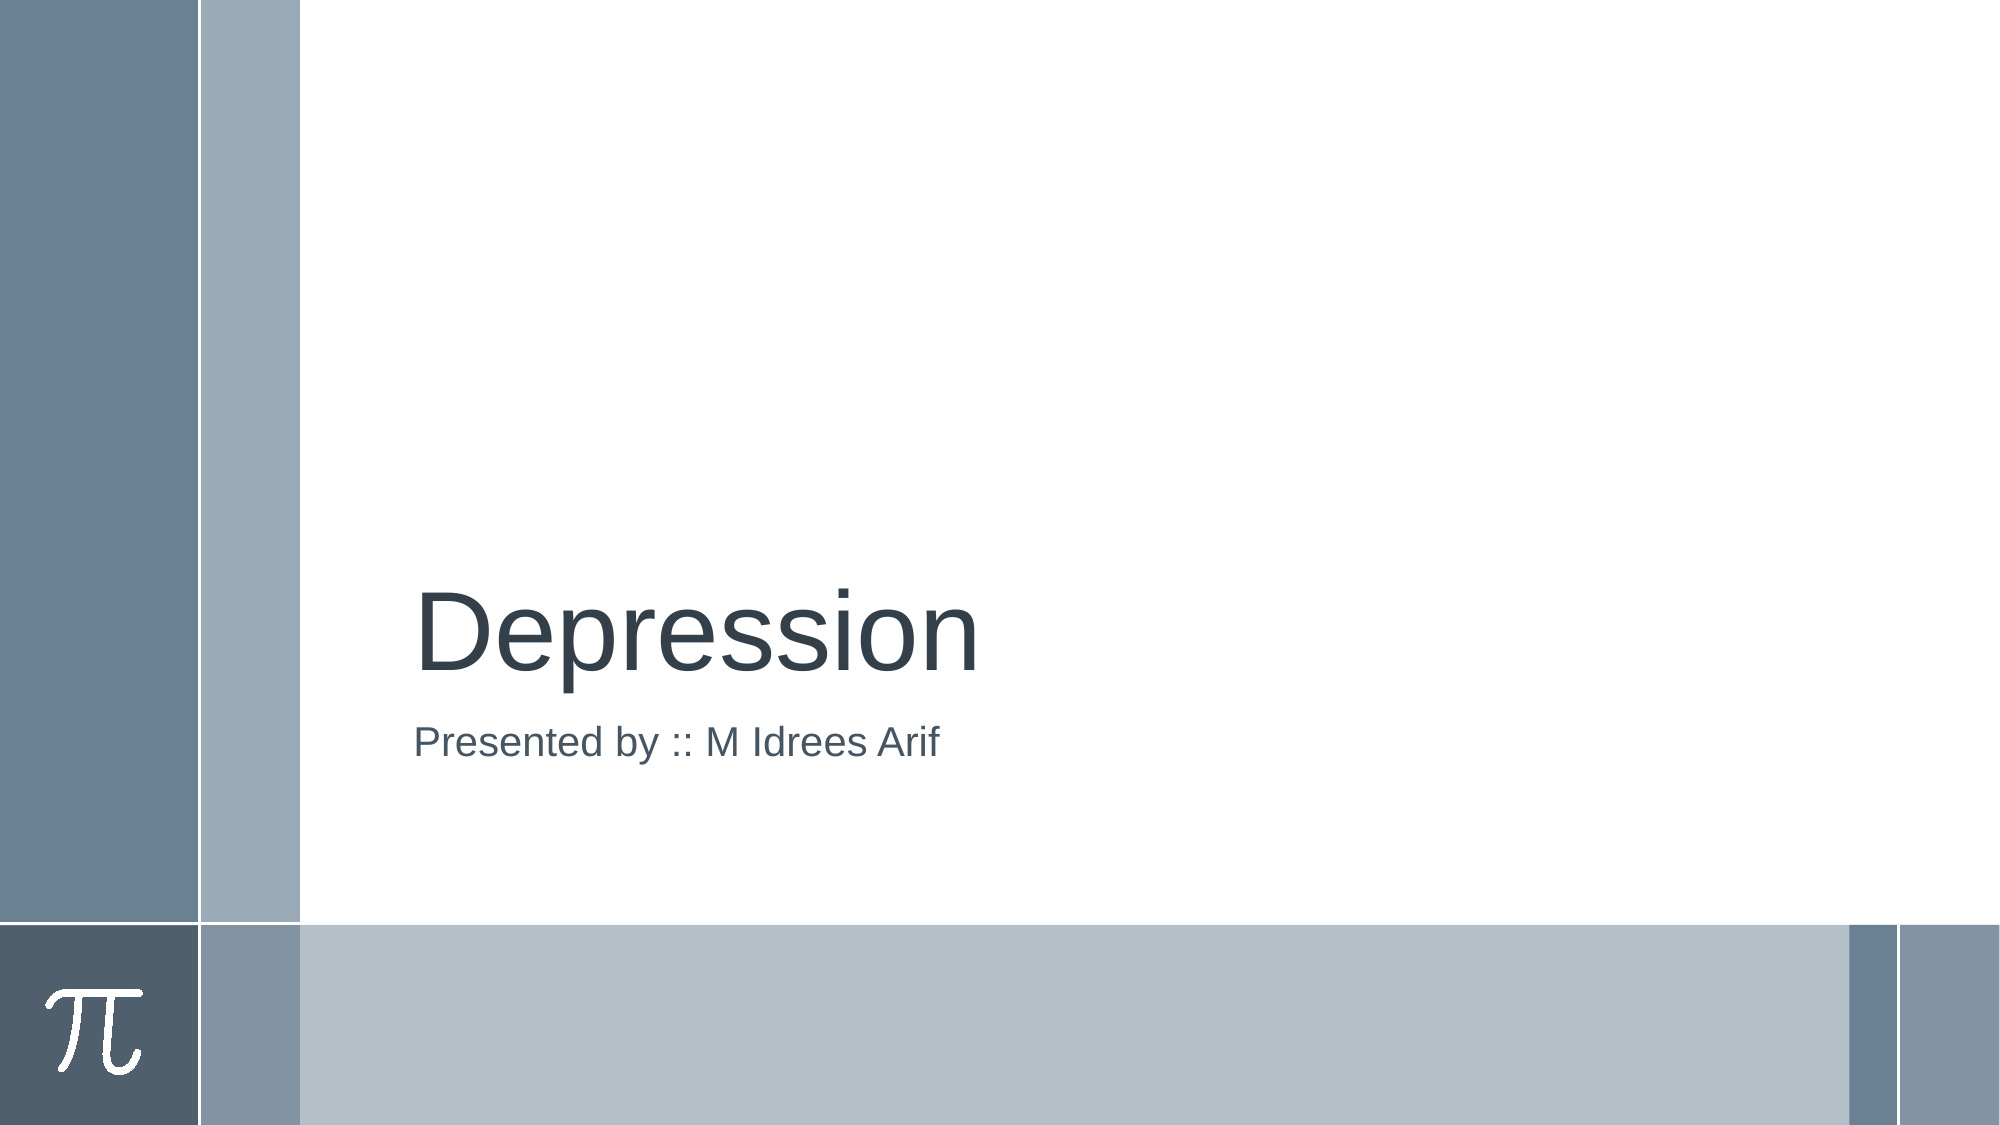

# Depression
Presented by :: M Idrees Arif